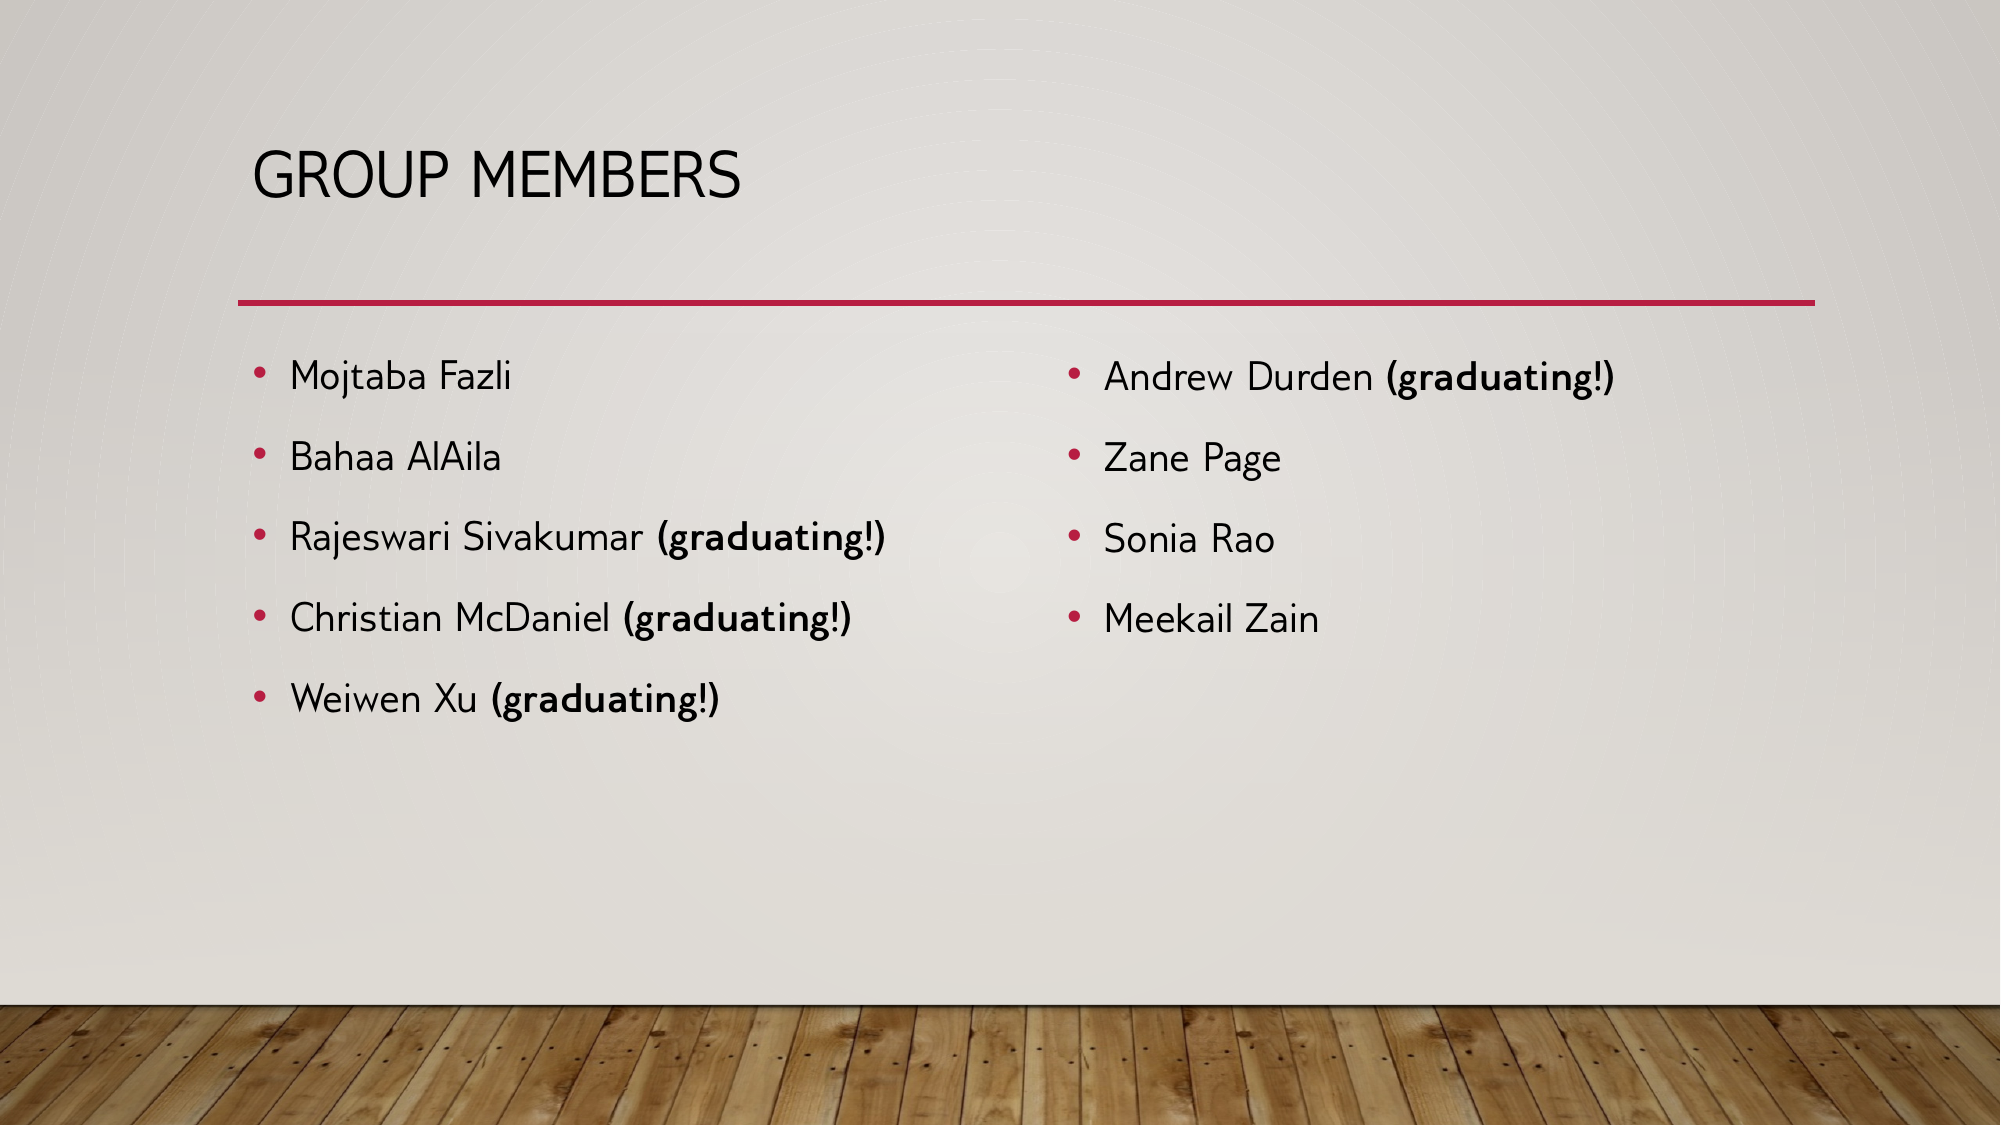

# Group Members
Mojtaba Fazli
Bahaa AlAila
Rajeswari Sivakumar (graduating!)
Christian McDaniel (graduating!)
Weiwen Xu (graduating!)
Andrew Durden (graduating!)
Zane Page
Sonia Rao
Meekail Zain